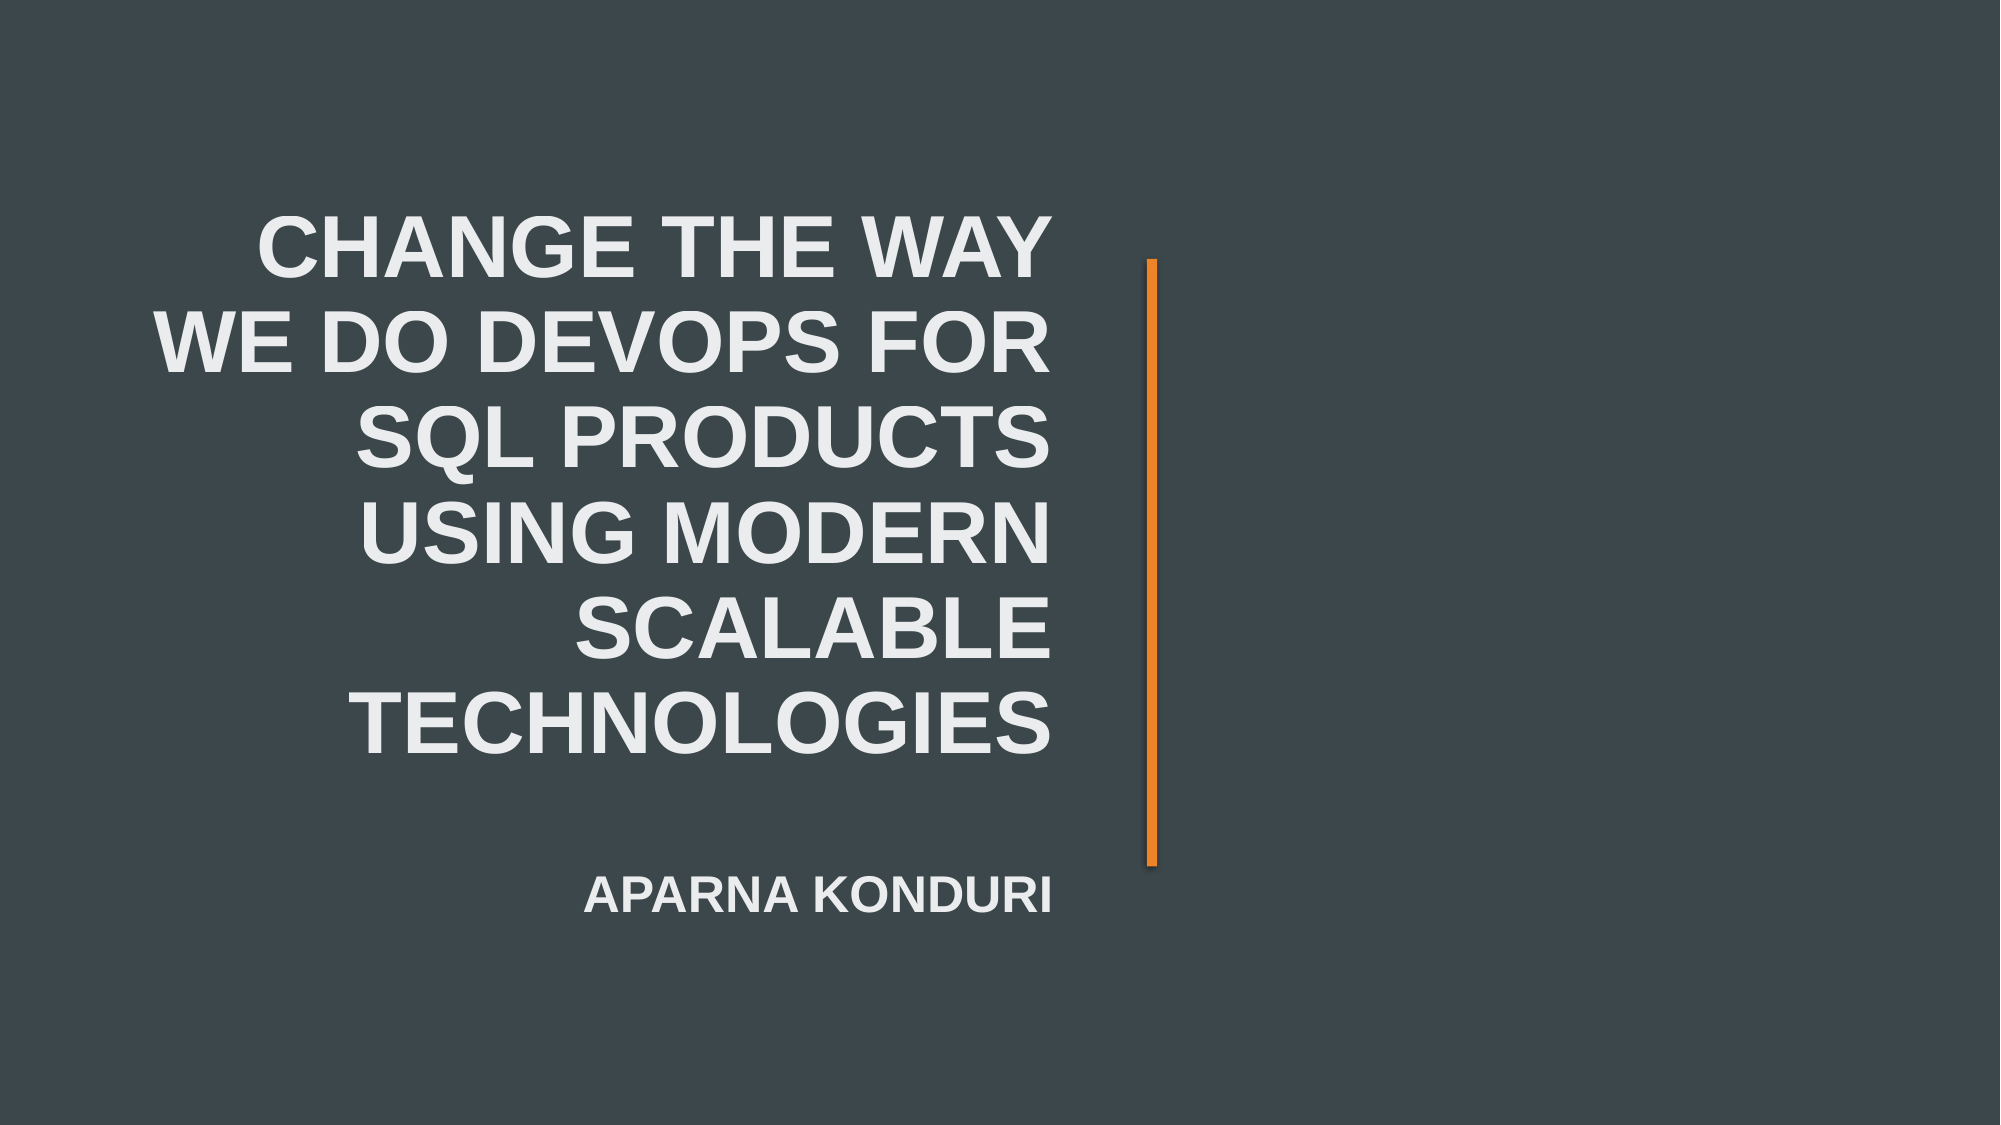

# Change the way we do devops for sql products using modern scalable technologies Aparna konduri